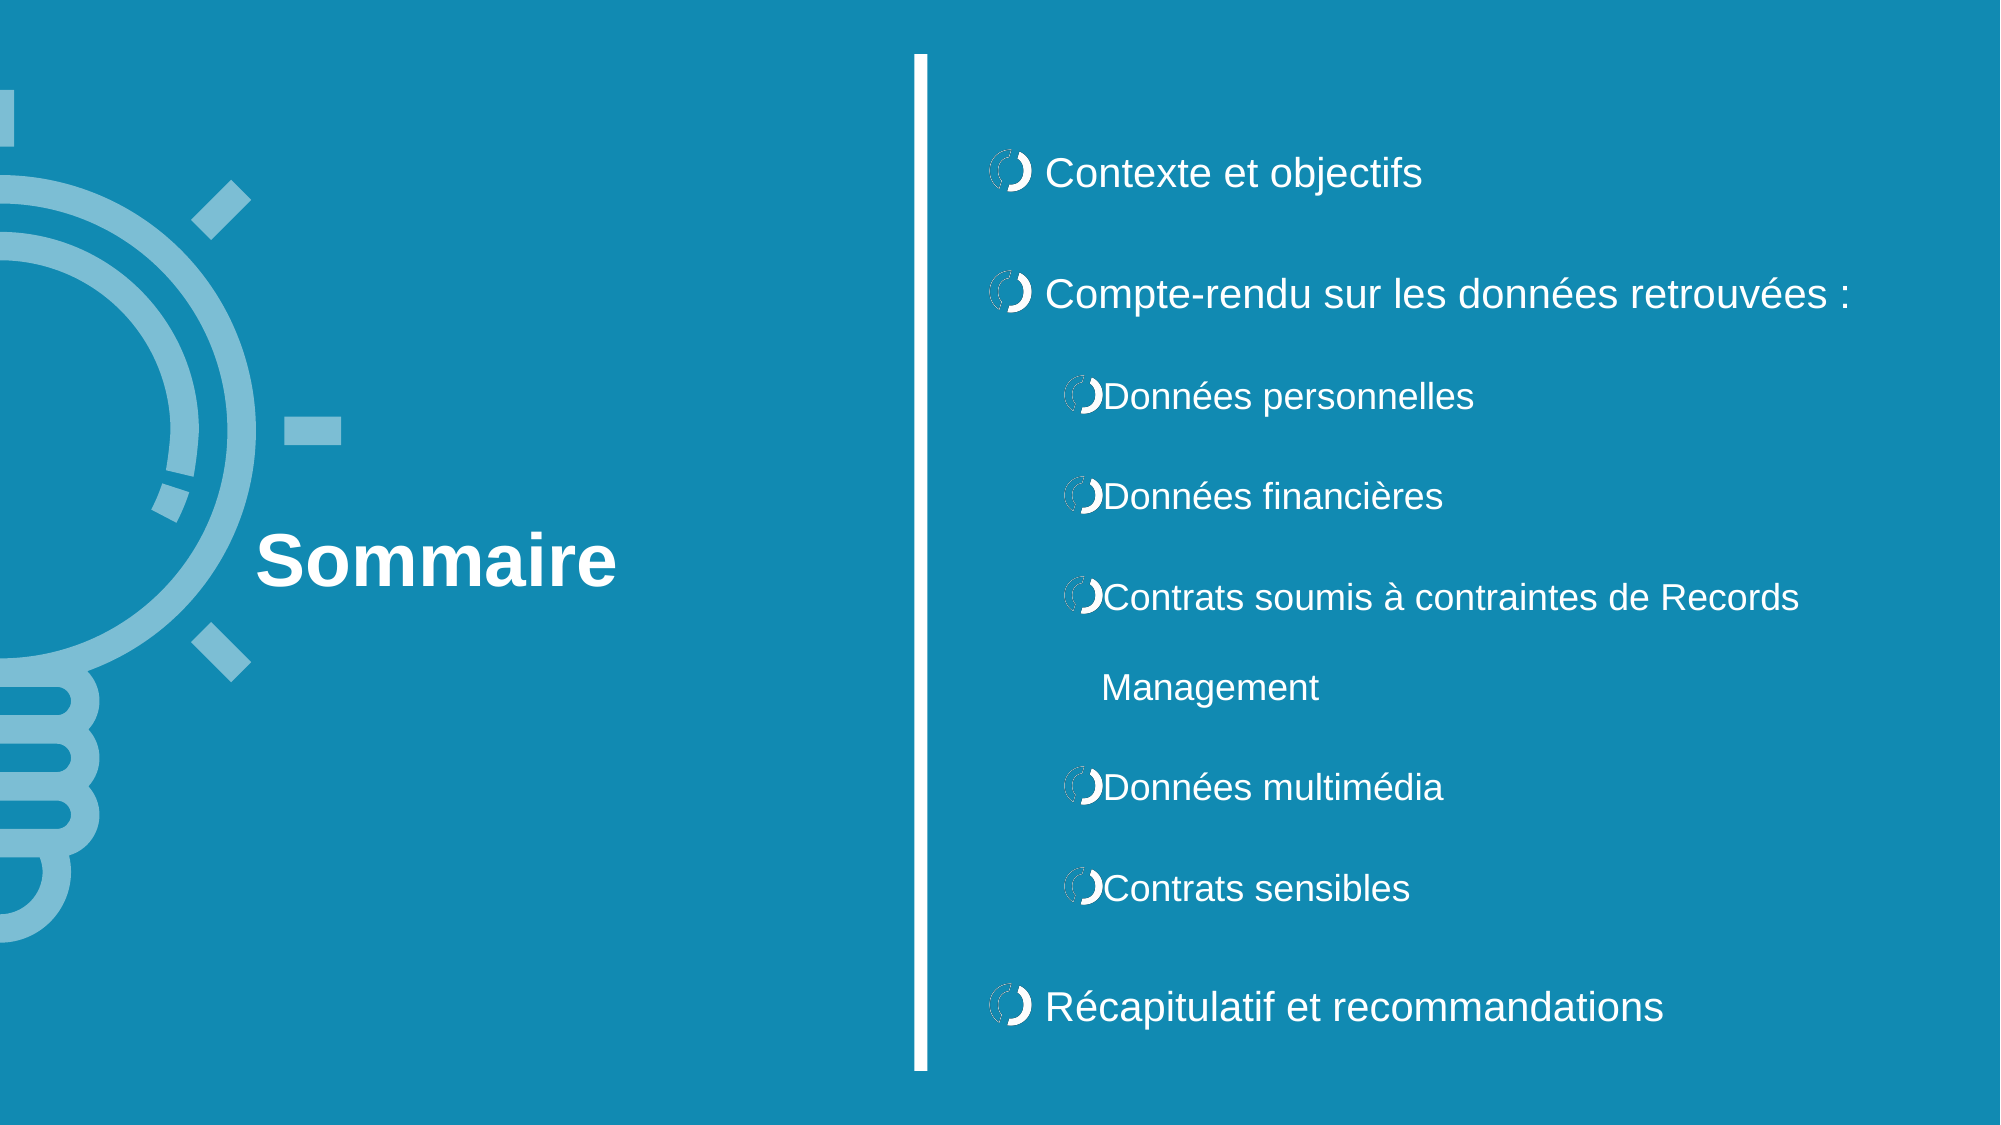

Contexte et objectifs
Compte-rendu sur les données retrouvées :
Données personnelles
Données financières
Contrats soumis à contraintes de Records Management
Données multimédia
Contrats sensibles
Récapitulatif et recommandations
# Sommaire